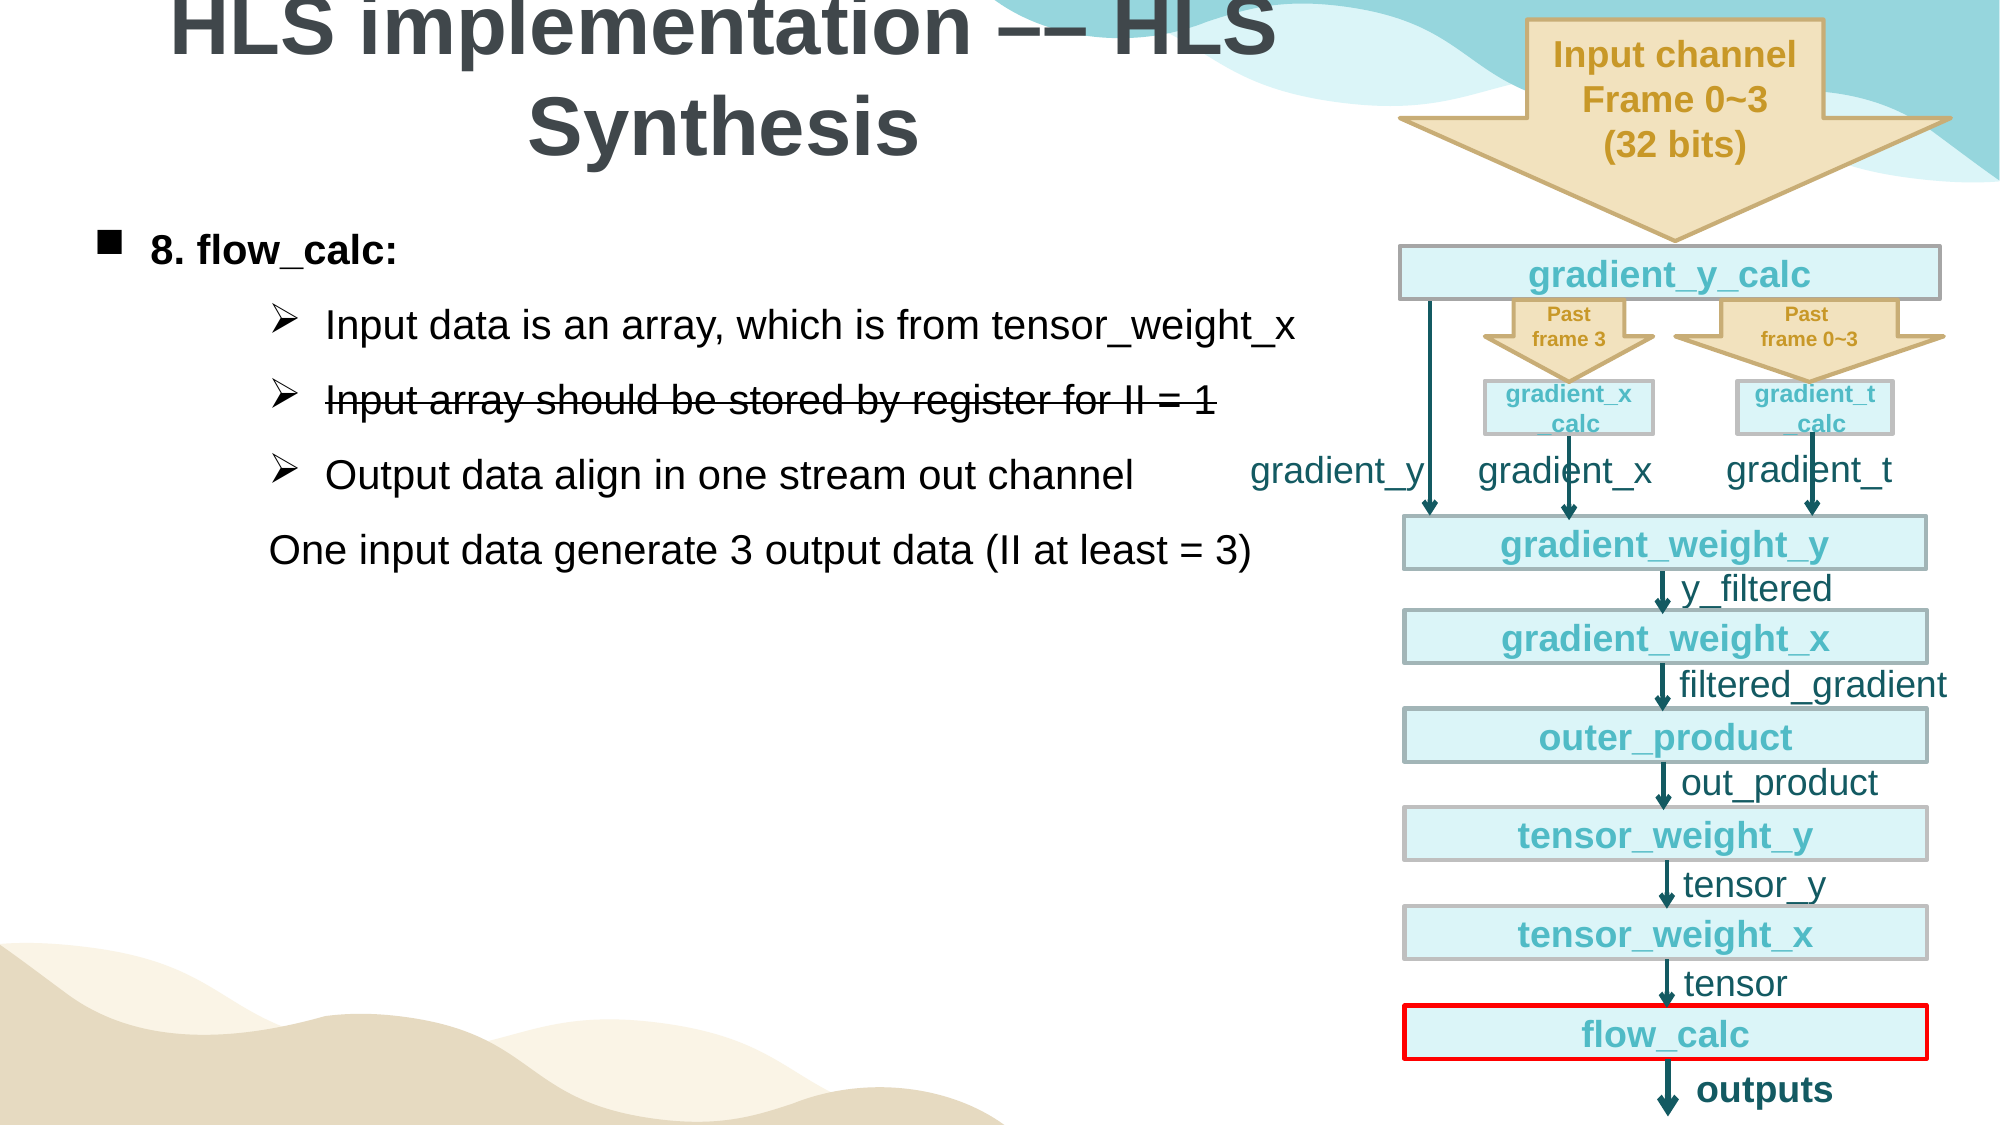

Input channel
Frame 0~3
(32 bits)
HLS implementation –– HLS Synthesis
8. flow_calc:
gradient_y_calc
Input data is an array, which is from tensor_weight_x
Input array should be stored by register for II = 1
Output data align in one stream out channel
One input data generate 3 output data (II at least = 3)
Past frame 3
Past
frame 0~3
gradient_x_calc
gradient_t_calc
gradient_t
gradient_x
gradient_y
gradient_weight_y
y_filtered
gradient_weight_x
filtered_gradient
outer_product
out_product
tensor_weight_y
tensor_y
tensor_weight_x
tensor
flow_calc
outputs